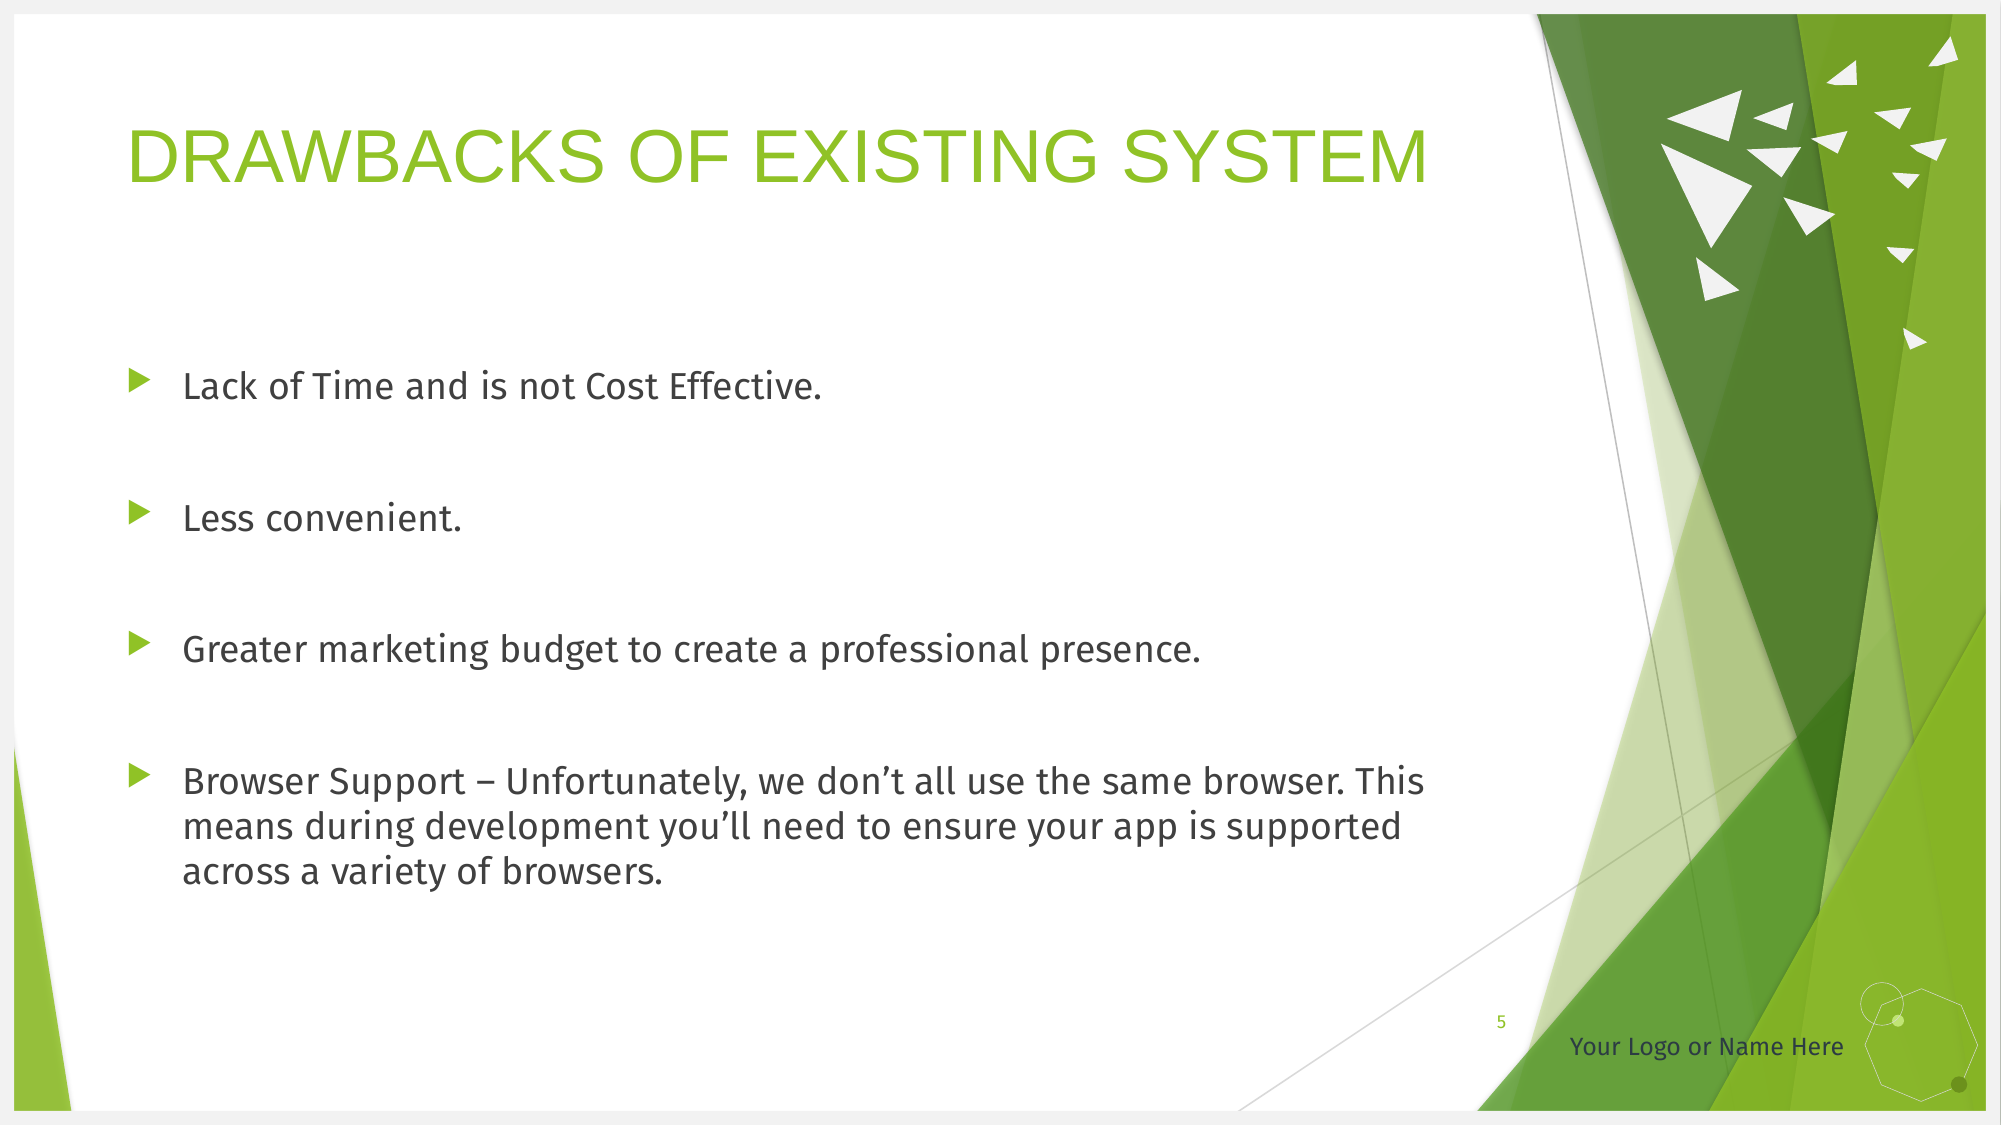

# DRAWBACKS OF EXISTING SYSTEM
Lack of Time and is not Cost Effective.

Less convenient.

Greater marketing budget to create a professional presence.

Browser Support – Unfortunately, we don’t all use the same browser. This means during development you’ll need to ensure your app is supported across a variety of browsers.

5